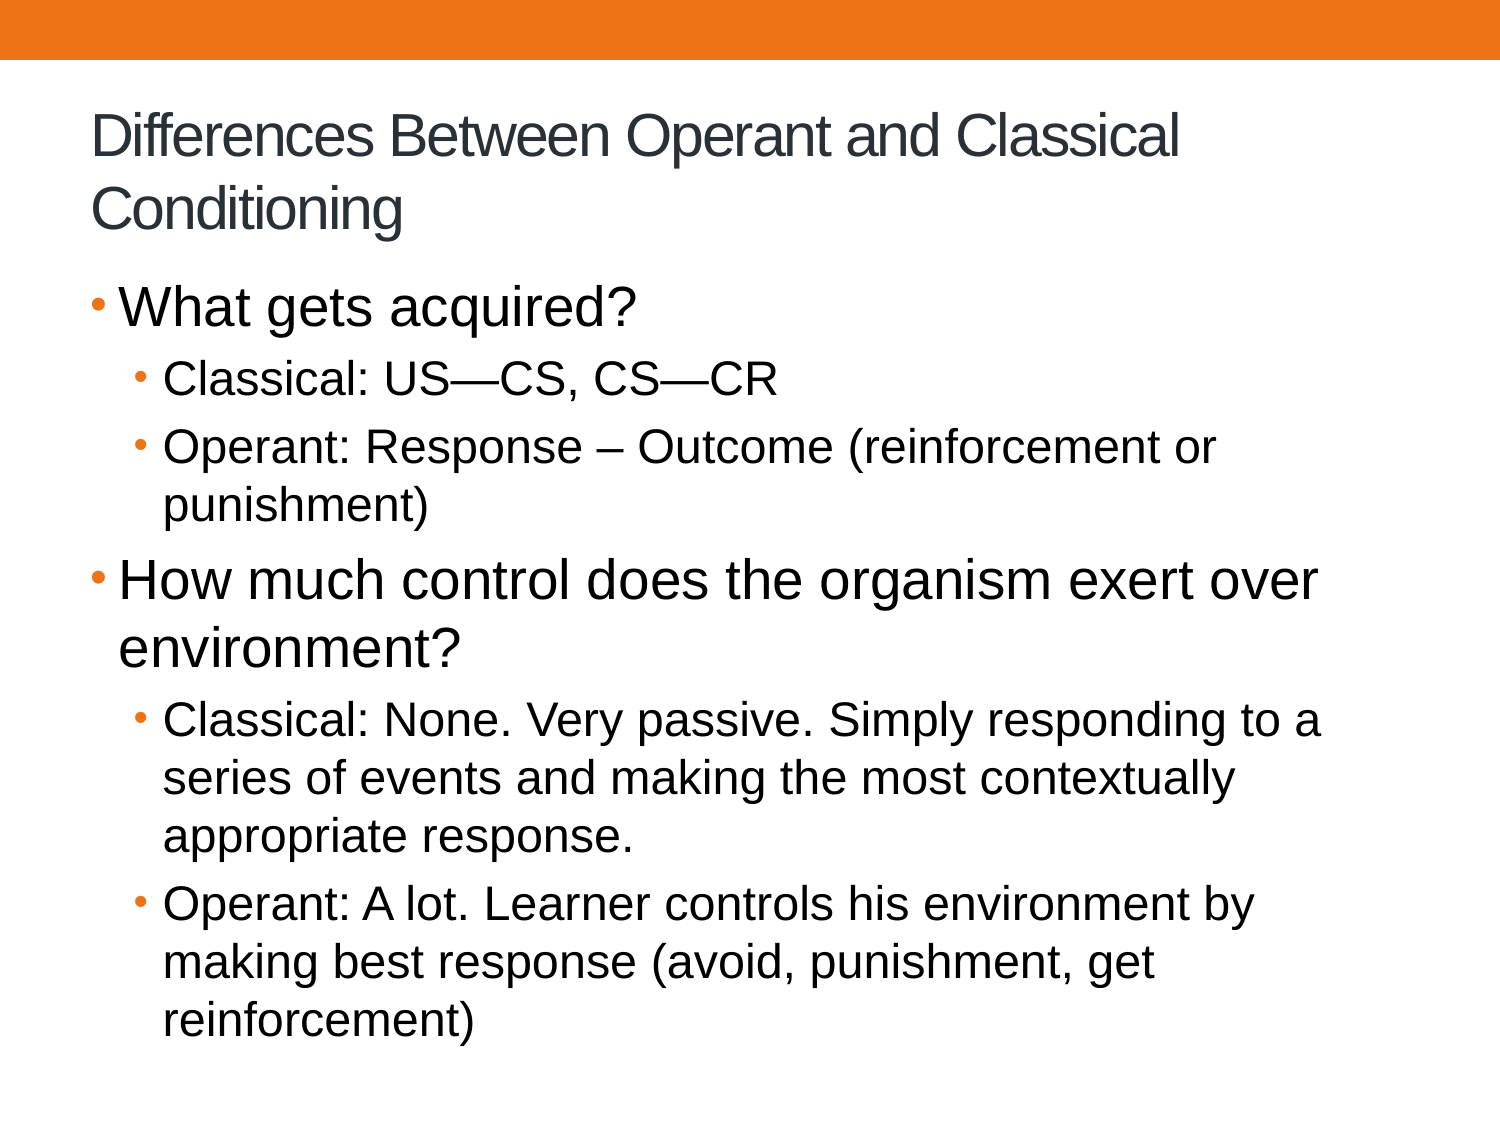

# Differences Between Operant and Classical Conditioning
What gets acquired?
Classical: US—CS, CS—CR
Operant: Response – Outcome (reinforcement or punishment)
How much control does the organism exert over environment?
Classical: None. Very passive. Simply responding to a series of events and making the most contextually appropriate response.
Operant: A lot. Learner controls his environment by making best response (avoid, punishment, get reinforcement)